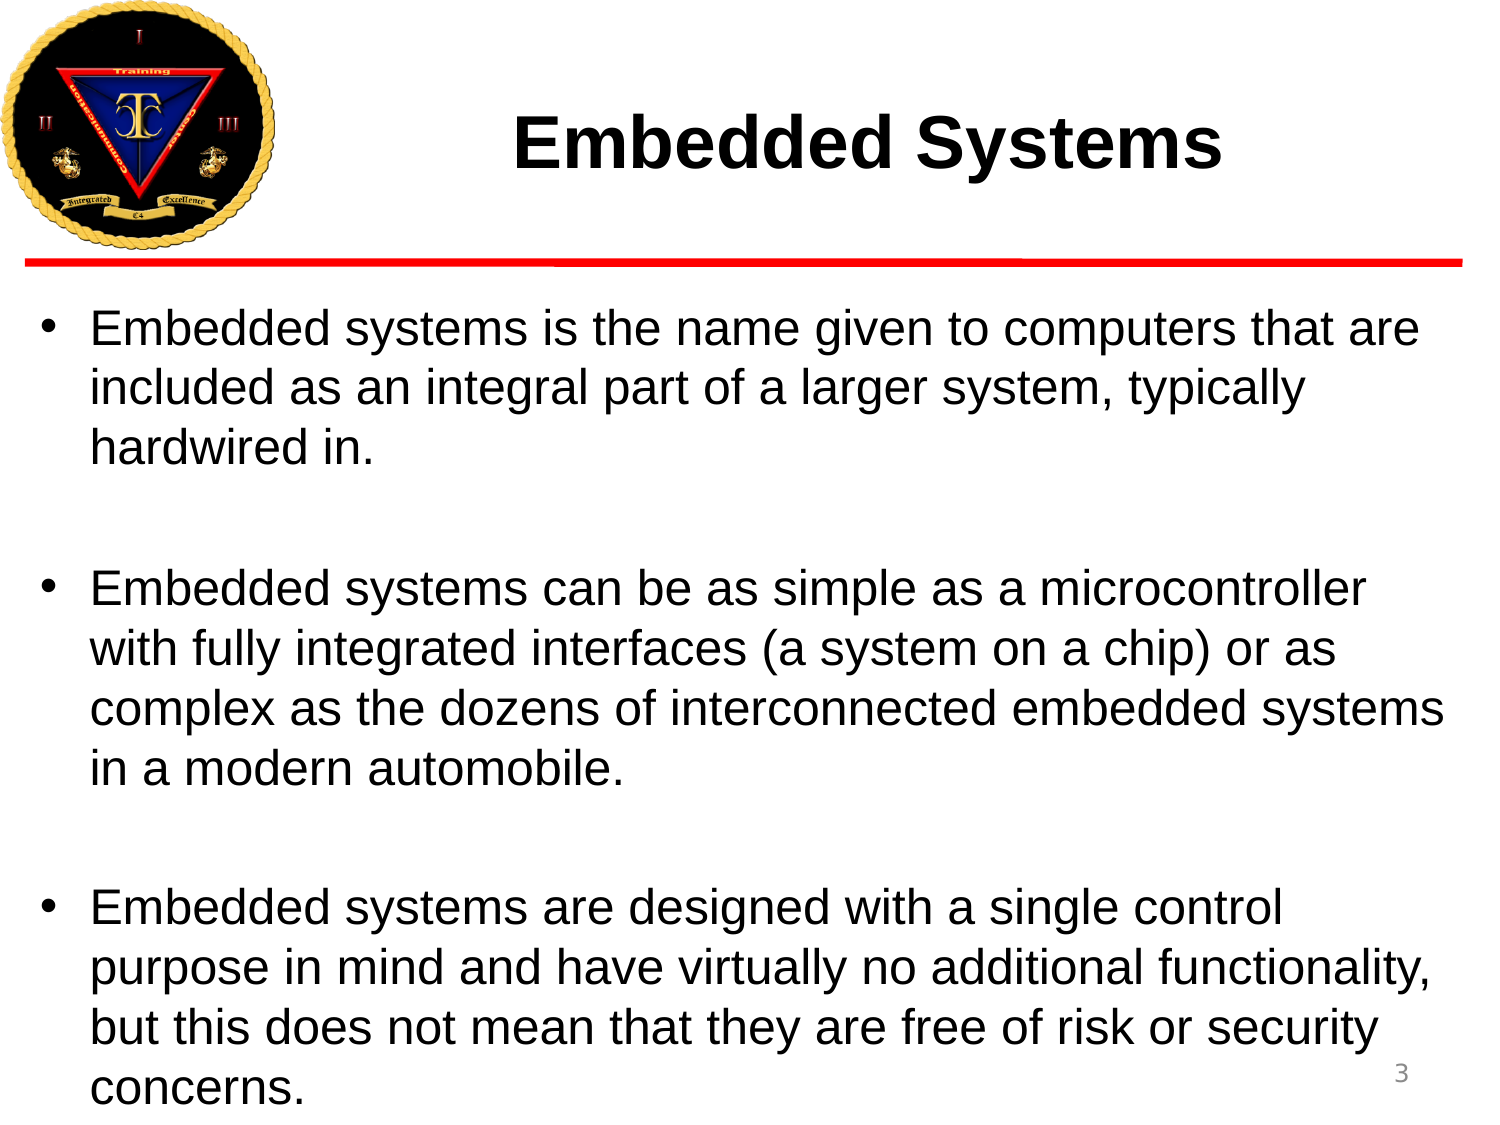

# Embedded Systems
Embedded systems is the name given to computers that are included as an integral part of a larger system, typically hardwired in.

Embedded systems can be as simple as a microcontroller with fully integrated interfaces (a system on a chip) or as complex as the dozens of interconnected embedded systems in a modern automobile.

Embedded systems are designed with a single control purpose in mind and have virtually no additional functionality, but this does not mean that they are free of risk or security concerns.
3